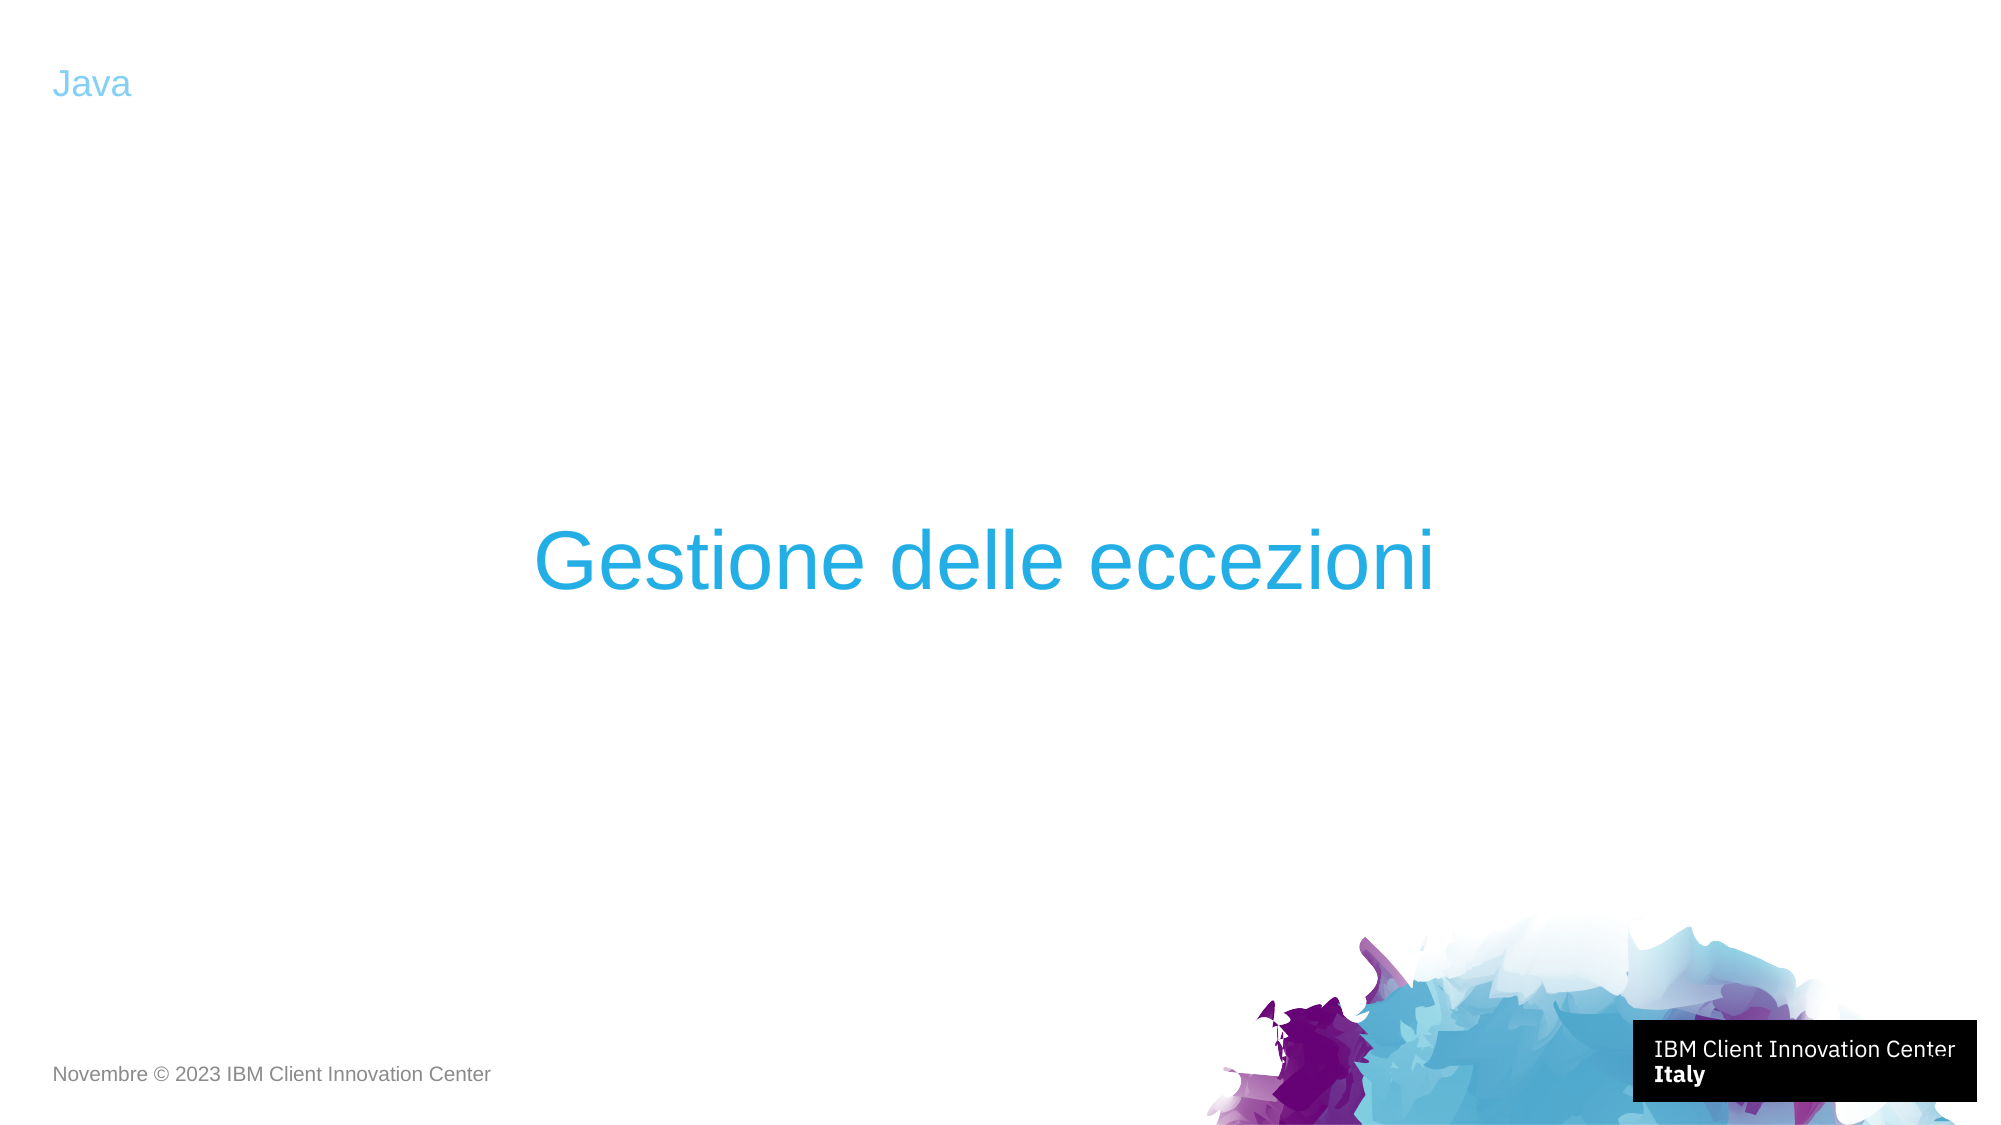

Java
# Gestione delle eccezioni
38
Novembre © 2023 IBM Client Innovation Center